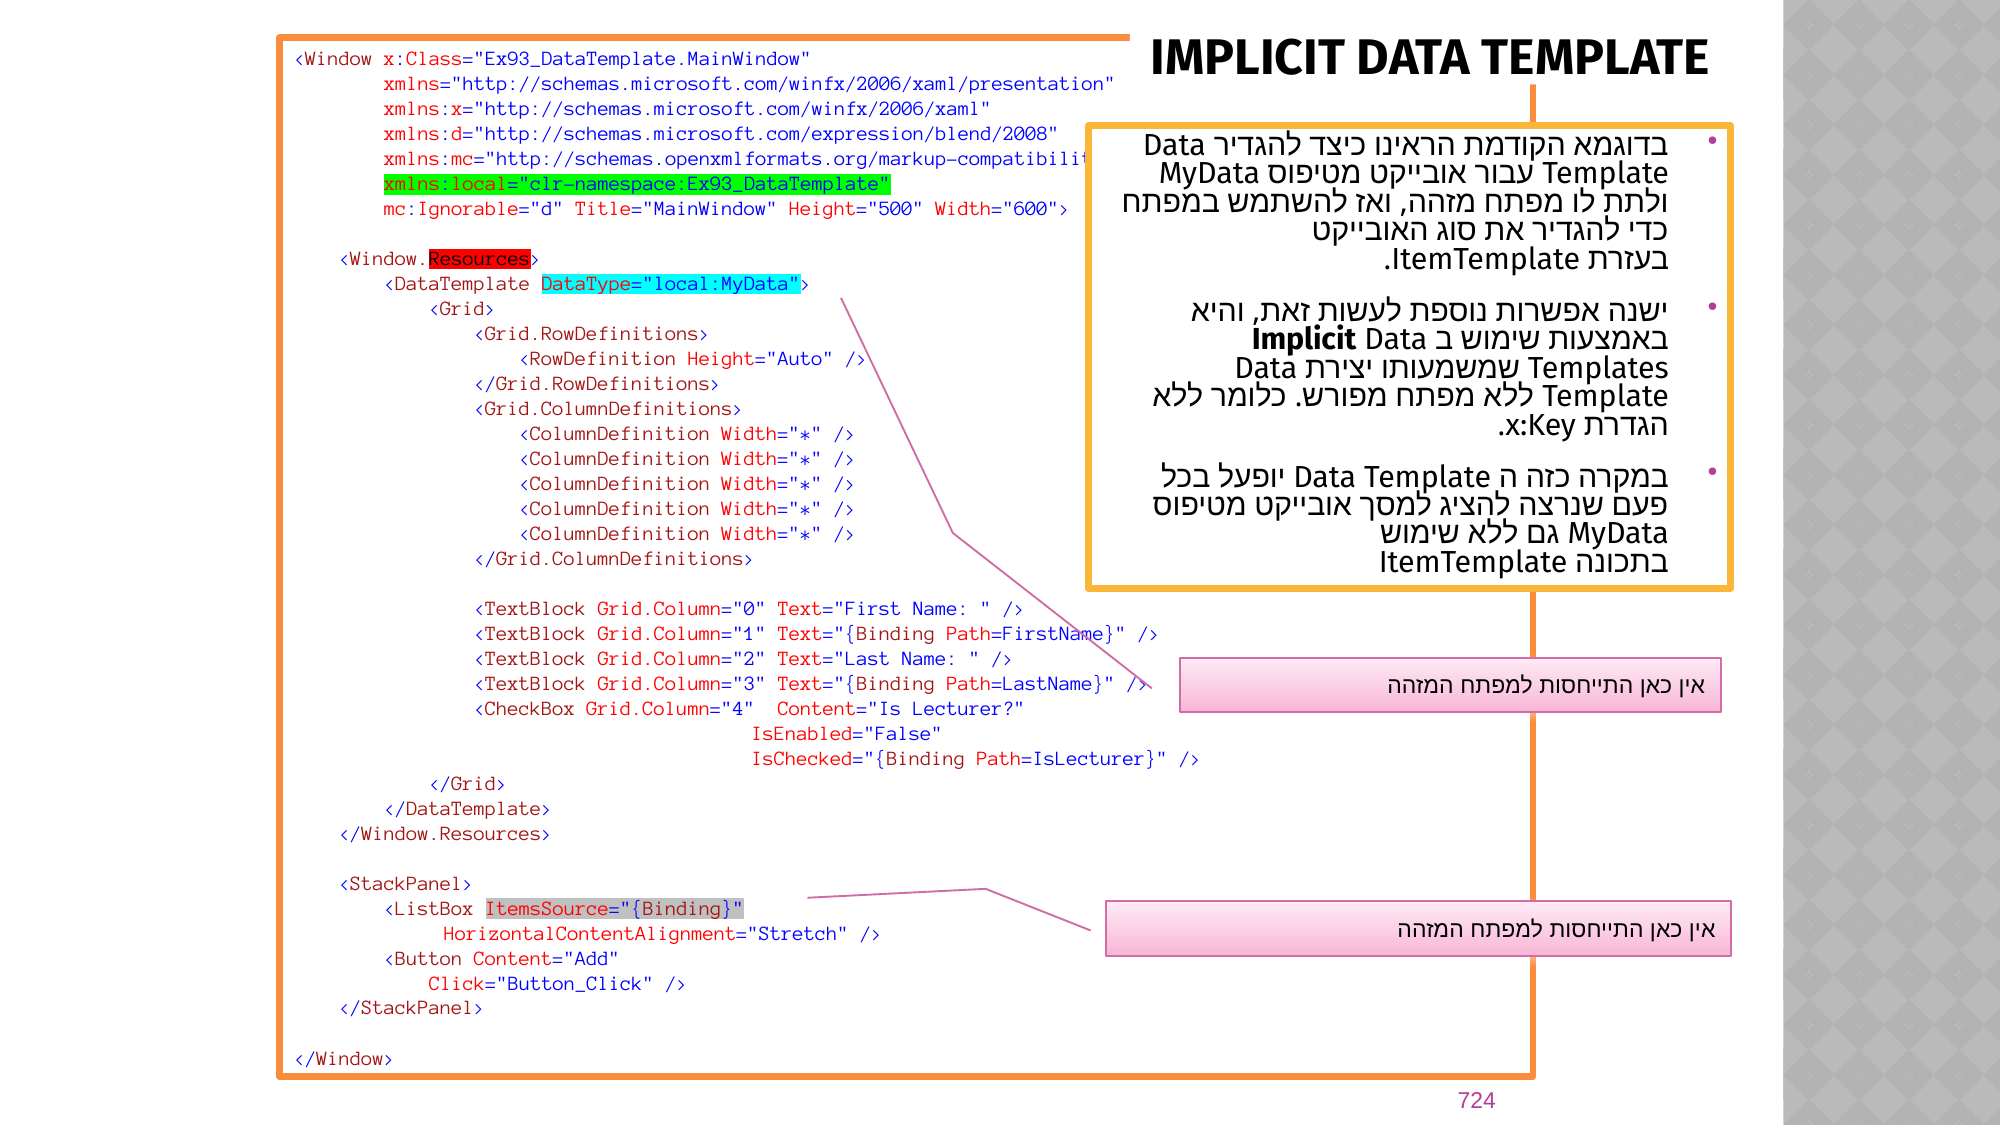

# IMPLICIT Data template
<Window x:Class="Ex93_DataTemplate.MainWindow"
        xmlns="http://schemas.microsoft.com/winfx/2006/xaml/presentation"
        xmlns:x="http://schemas.microsoft.com/winfx/2006/xaml"
        xmlns:d="http://schemas.microsoft.com/expression/blend/2008"
        xmlns:mc="http://schemas.openxmlformats.org/markup-compatibility/2006"
        xmlns:local="clr-namespace:Ex93_DataTemplate"
        mc:Ignorable="d" Title="MainWindow" Height="500" Width="600">

    <Window.Resources>
        <DataTemplate DataType="local:MyData">
            <Grid>
                <Grid.RowDefinitions>
                    <RowDefinition Height="Auto" />
                </Grid.RowDefinitions>
                <Grid.ColumnDefinitions>
                    <ColumnDefinition Width="*" />
                    <ColumnDefinition Width="*" />
                    <ColumnDefinition Width="*" />
                    <ColumnDefinition Width="*" />
                    <ColumnDefinition Width="*" />
                </Grid.ColumnDefinitions>

                <TextBlock Grid.Column="0" Text="First Name: " />
                <TextBlock Grid.Column="1" Text="{Binding Path=FirstName}" />
                <TextBlock Grid.Column="2" Text="Last Name: " />
                <TextBlock Grid.Column="3" Text="{Binding Path=LastName}" />
                <CheckBox Grid.Column="4"  Content="Is Lecturer?"
		              IsEnabled="False"
		              IsChecked="{Binding Path=IsLecturer}" />
            </Grid>
        </DataTemplate>
    </Window.Resources>

    <StackPanel>
        <ListBox ItemsSource="{Binding}"
	HorizontalContentAlignment="Stretch" />
        <Button Content="Add"
            Click="Button_Click" />
    </StackPanel>

</Window>
בדוגמא הקודמת הראינו כיצד להגדיר Data Template עבור אובייקט מטיפוס MyData ולתת לו מפתח מזהה, ואז להשתמש במפתח כדי להגדיר את סוג האובייקט בעזרת ItemTemplate.
ישנה אפשרות נוספת לעשות זאת, והיא באמצעות שימוש ב Implicit Data Templates שמשמעותו יצירת Data Template ללא מפתח מפורש. כלומר ללא הגדרת x:Key.
במקרה כזה ה Data Template יופעל בכל פעם שנרצה להציג למסך אובייקט מטיפוס MyData גם ללא שימוש בתכונה ItemTemplate
אין כאן התייחסות למפתח המזהה
אין כאן התייחסות למפתח המזהה
724